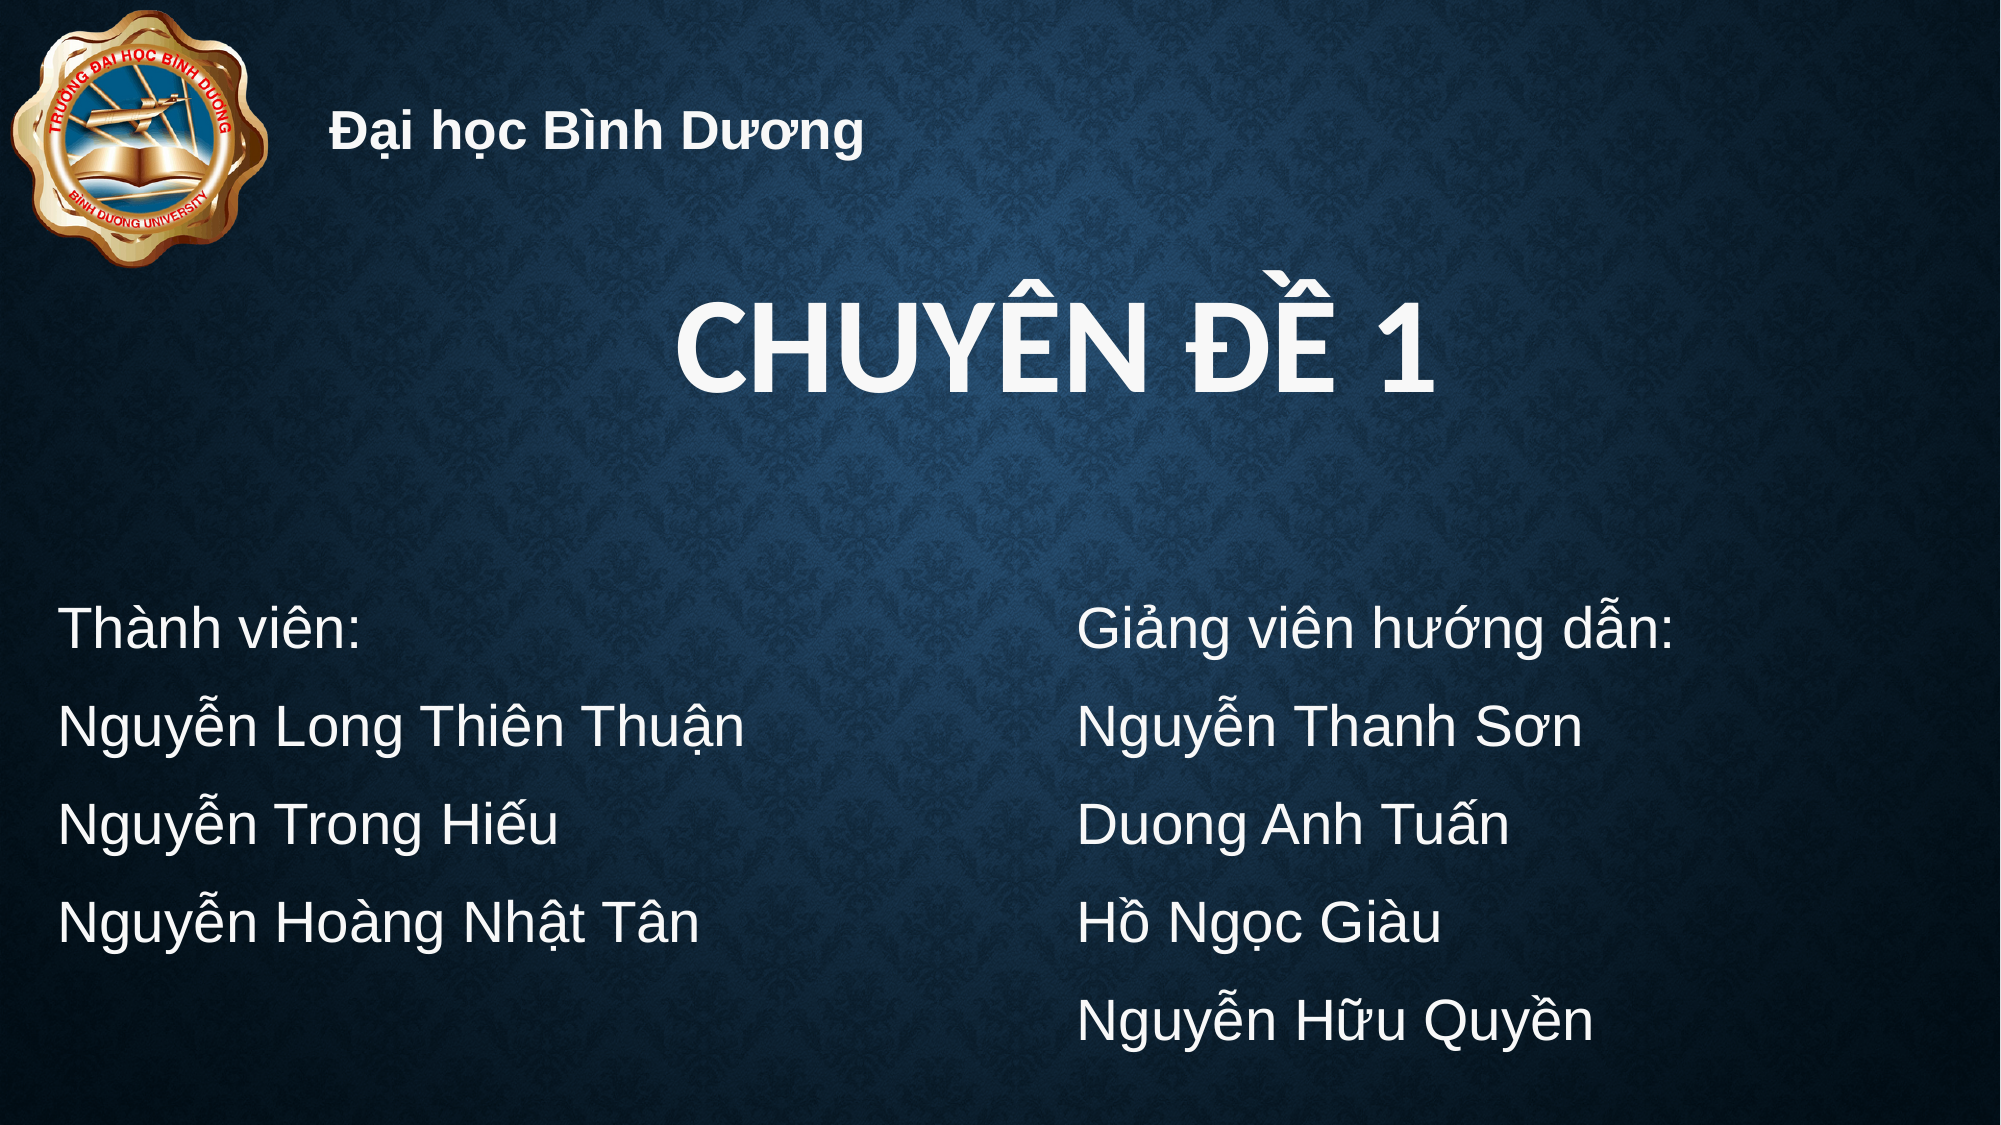

Đại học Bình Dương
CHUYÊN ĐỀ 1
Thành viên:
Nguyễn Long Thiên Thuận
Nguyễn Trong Hiếu
Nguyễn Hoàng Nhật Tân
Giảng viên hướng dẫn:
Nguyễn Thanh Sơn
Duong Anh Tuấn
Hồ Ngọc Giàu
Nguyễn Hữu Quyền